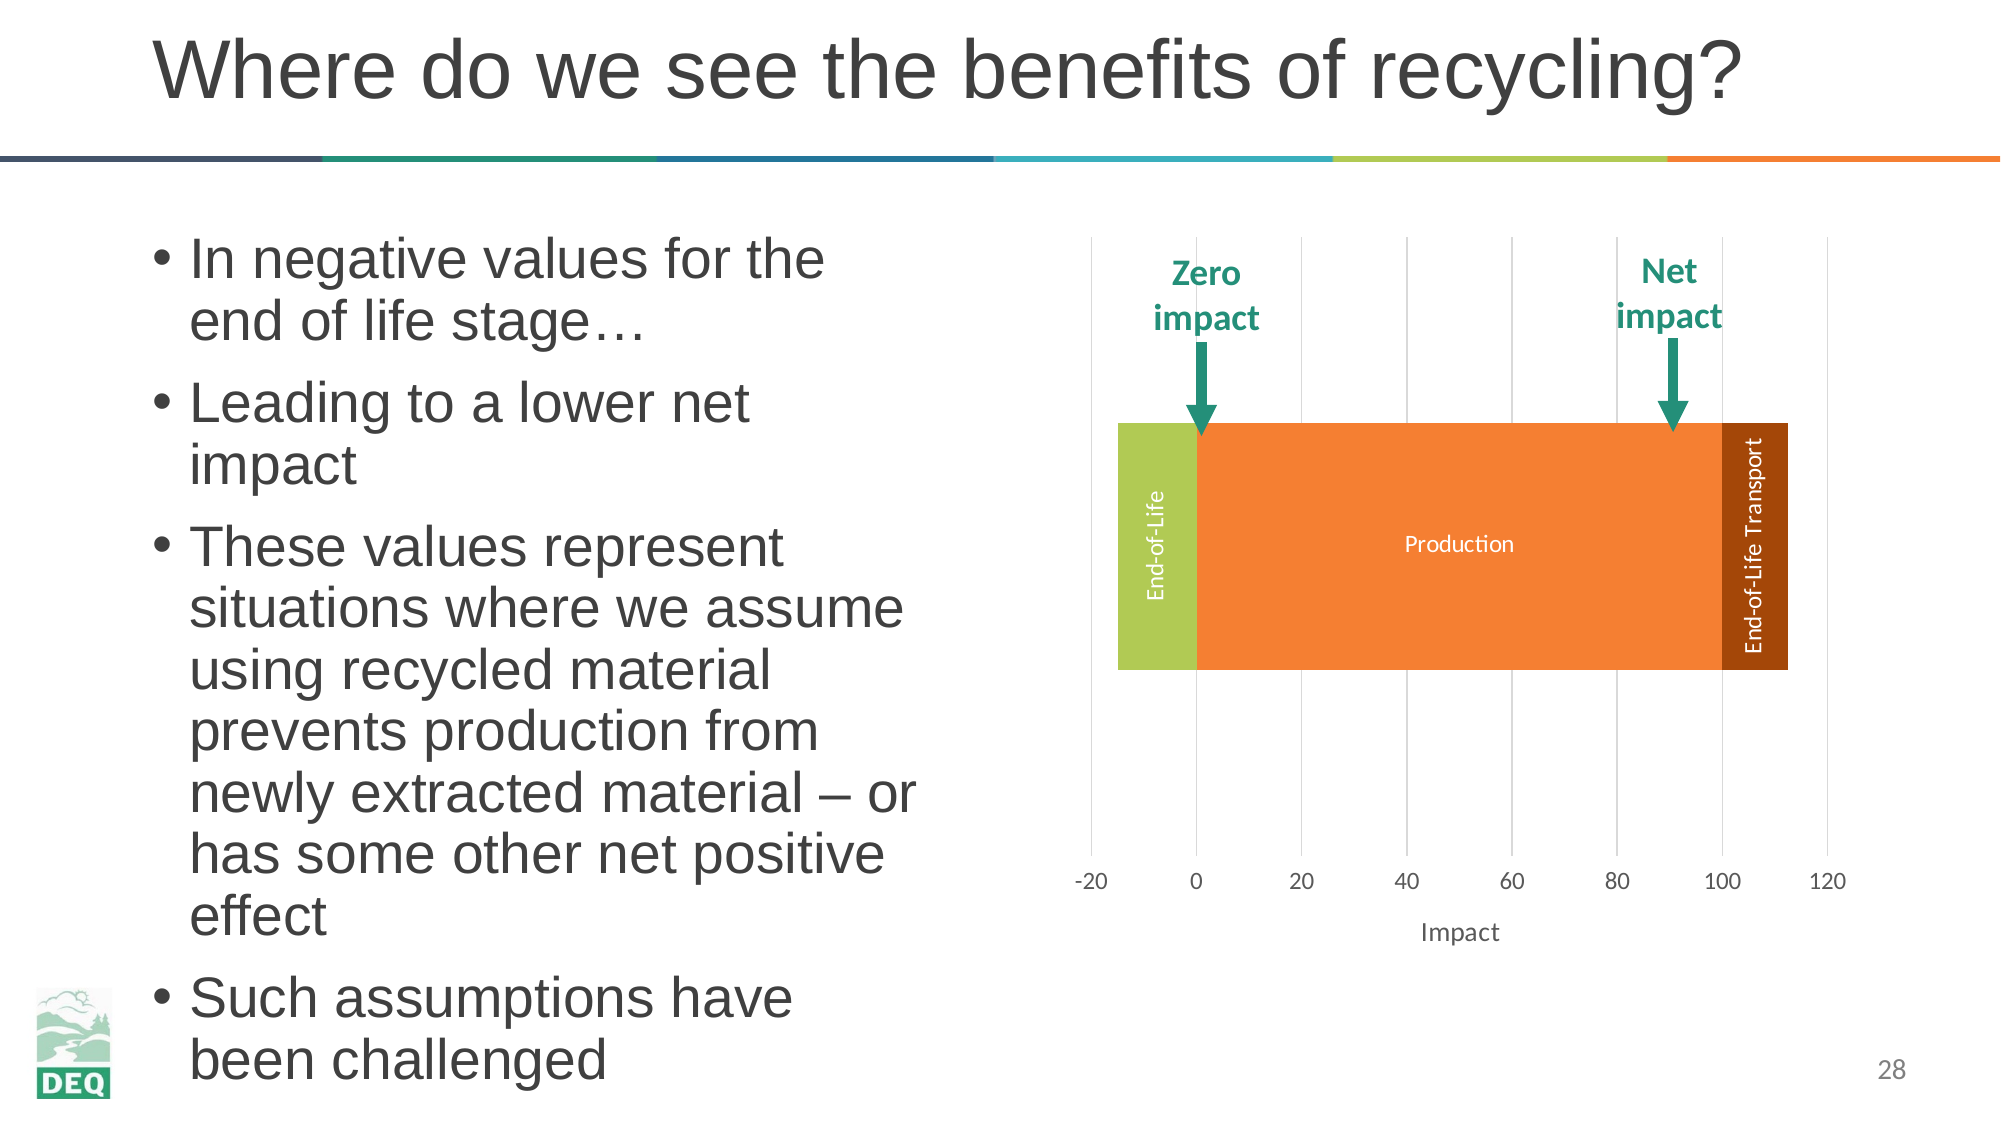

# Where do we see the benefits of recycling?

### Chart

| Category | Production | End-of-Life Transport | End-of-Life |
|---|---|---|---|
| Steel | 100.0 | 12.5 | -15.0 |
In negative values for the end of life stage…
Leading to a lower net impact
These values represent situations where we assume using recycled material prevents production from newly extracted material – or has some other net positive effect
Such assumptions have been challenged
Net impact
Zero
impact
28